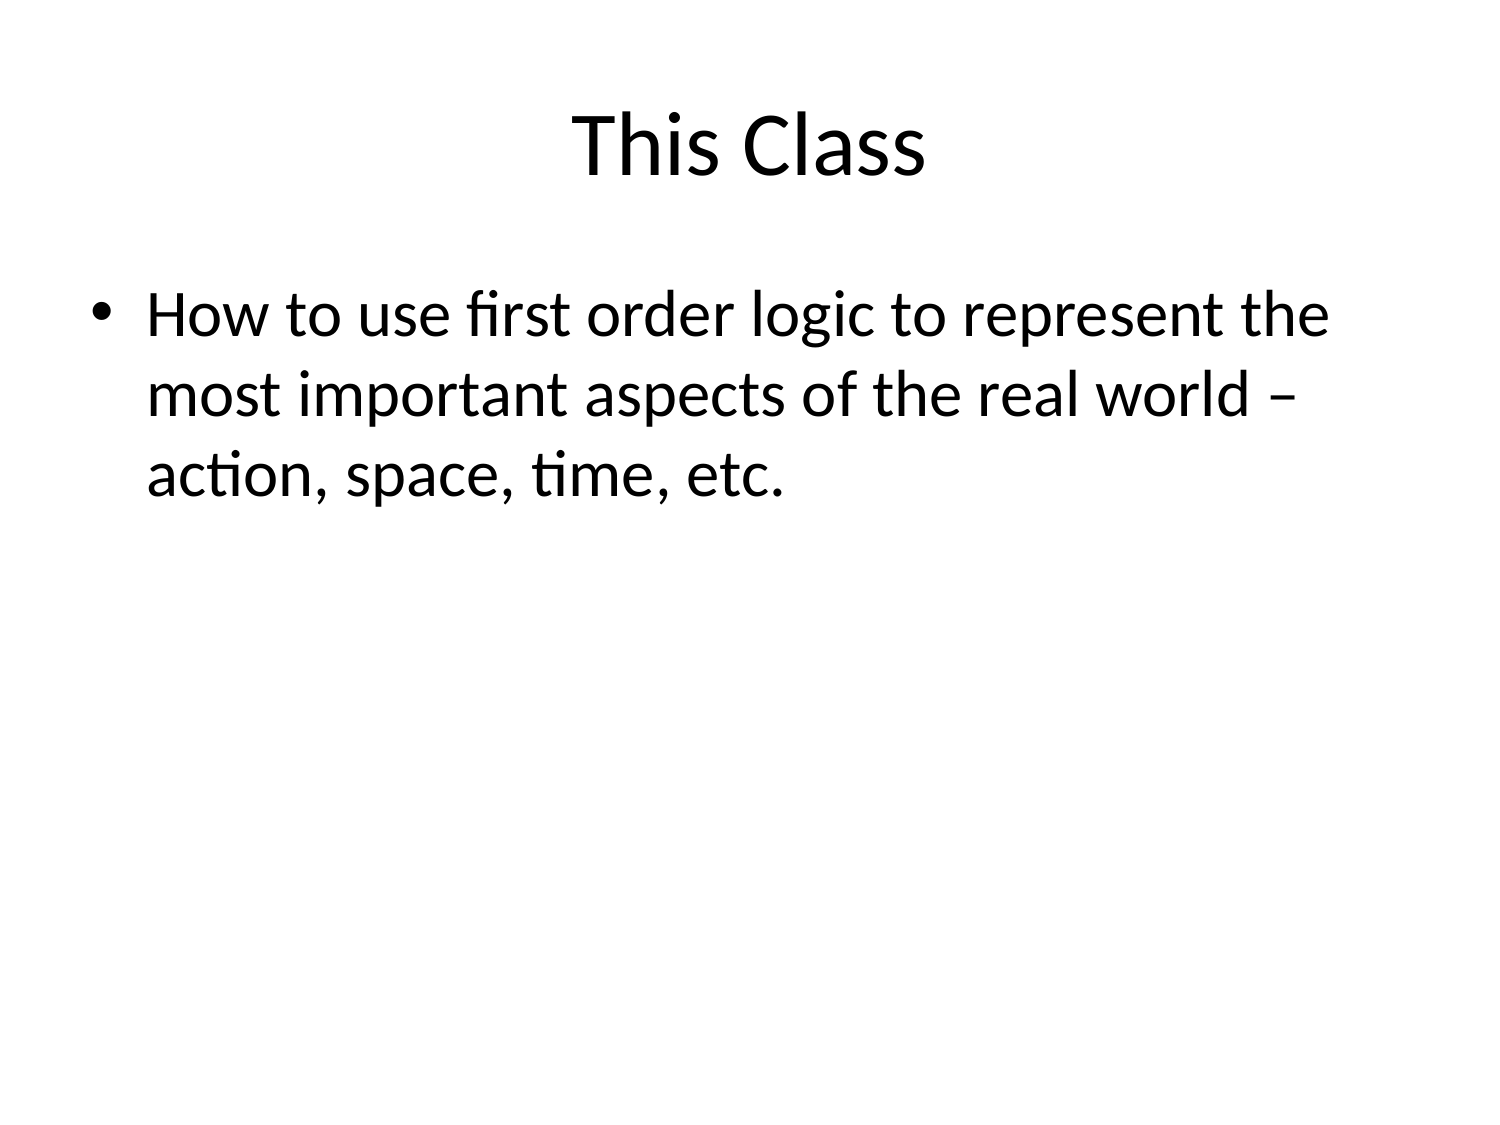

# This Class
How to use first order logic to represent the most important aspects of the real world – action, space, time, etc.